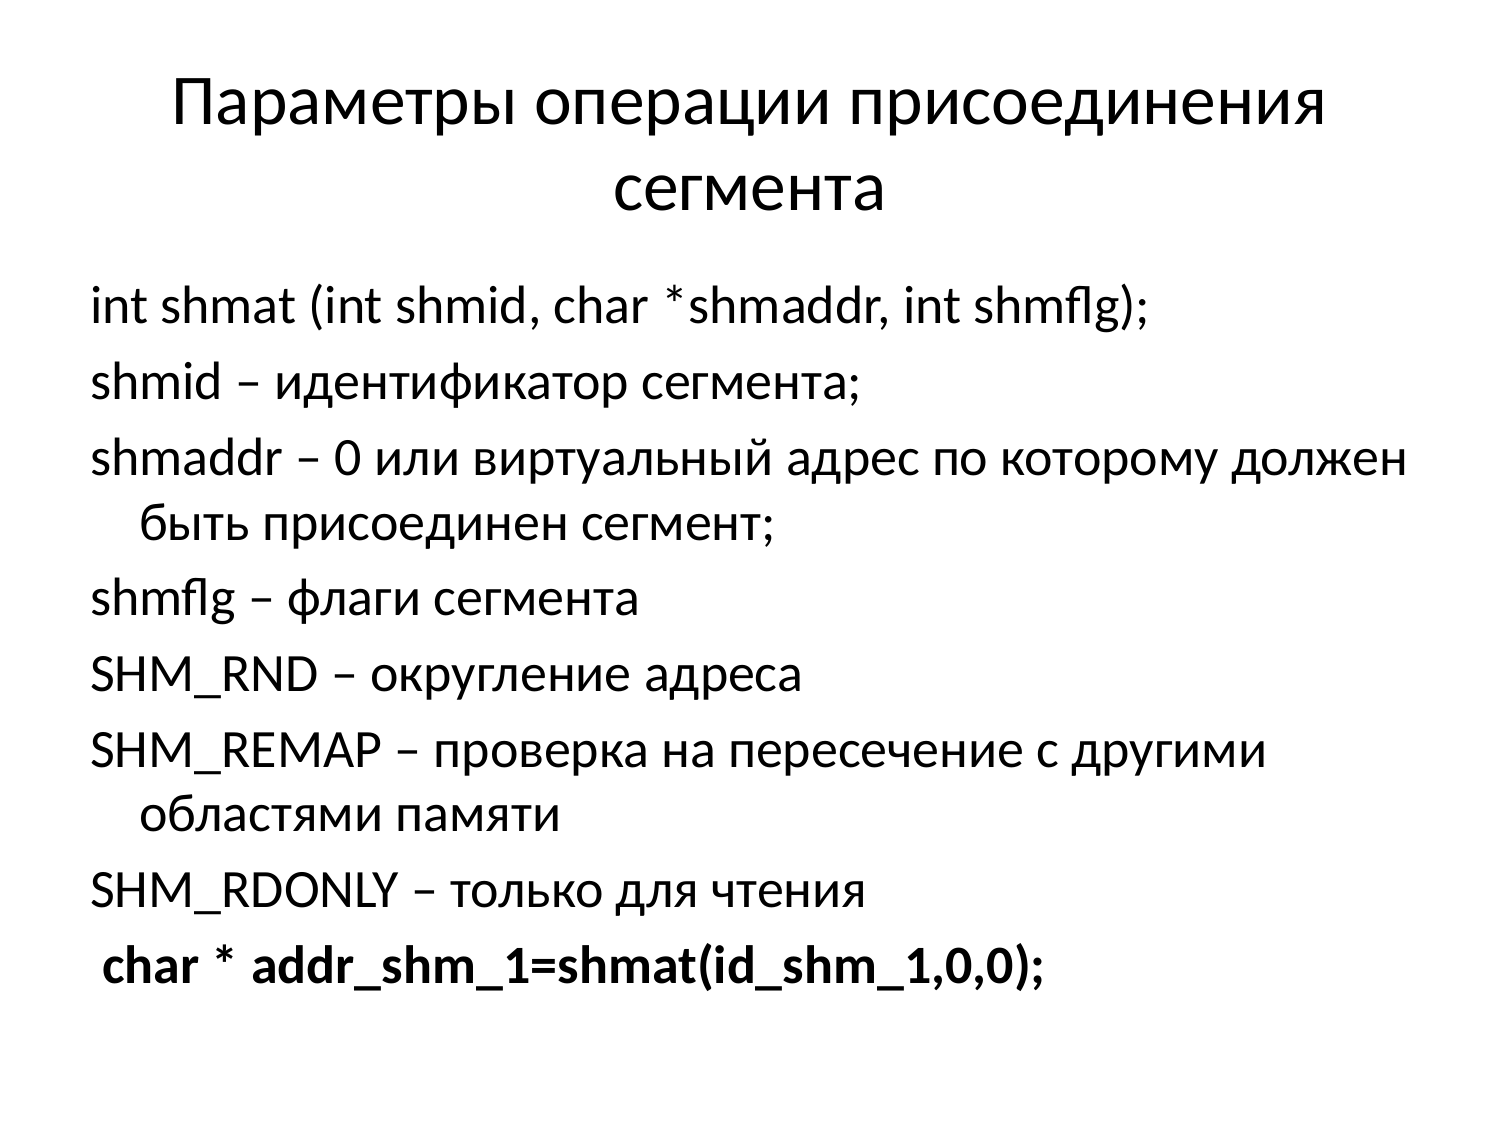

# Параметры операции присоединения сегмента
int shmat (int shmid, char *shmaddr, int shmflg);
shmid – идентификатор сегмента;
shmaddr – 0 или виртуальный адрес по которому должен быть присоединен сегмент;
shmflg – флаги сегмента
SHM_RND – округление адреса
SHM_REMAP – проверка на пересечение с другими областями памяти
SHM_RDONLY – только для чтения
 char * addr_shm_1=shmat(id_shm_1,0,0);